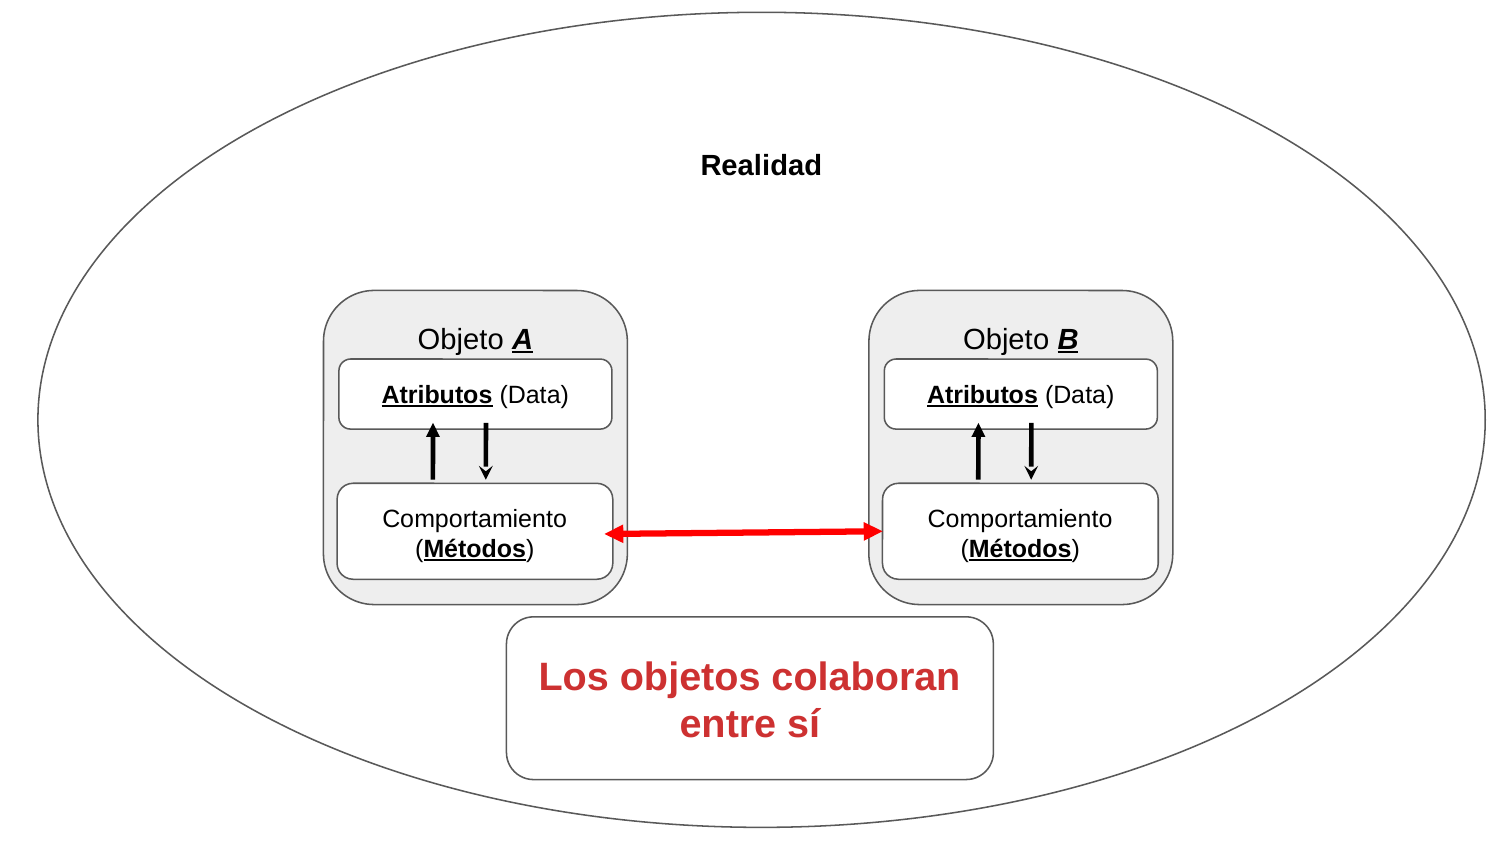

Realidad
Objeto A
Objeto B
Atributos (Data)
Atributos (Data)
Write (Set)
Comportamiento (Métodos)
Comportamiento (Métodos)
Los objetos colaboran entre sí